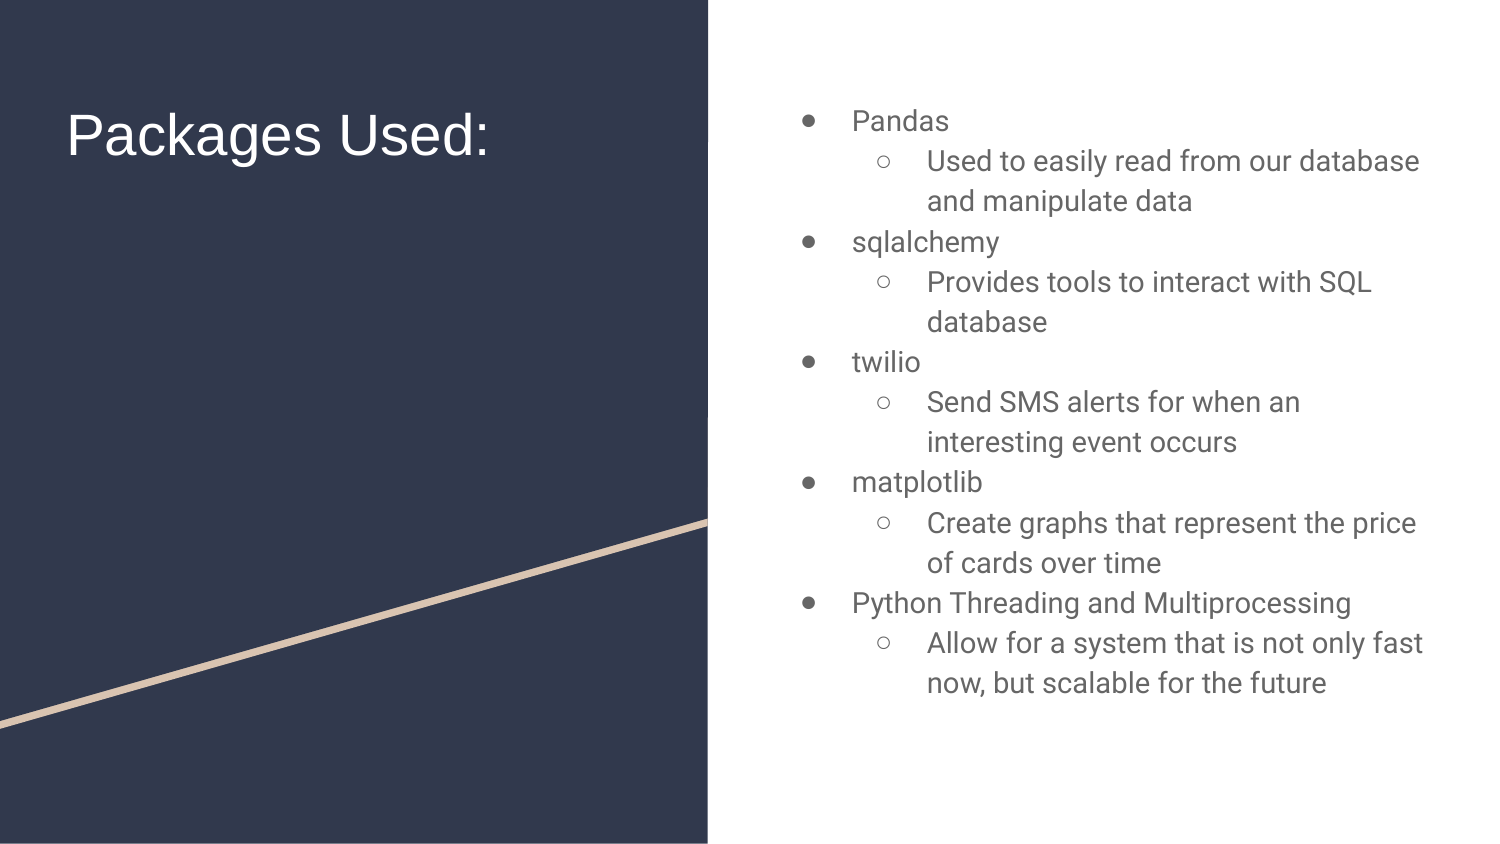

# Packages Used:
Pandas
Used to easily read from our database and manipulate data
sqlalchemy
Provides tools to interact with SQL database
twilio
Send SMS alerts for when an interesting event occurs
matplotlib
Create graphs that represent the price of cards over time
Python Threading and Multiprocessing
Allow for a system that is not only fast now, but scalable for the future